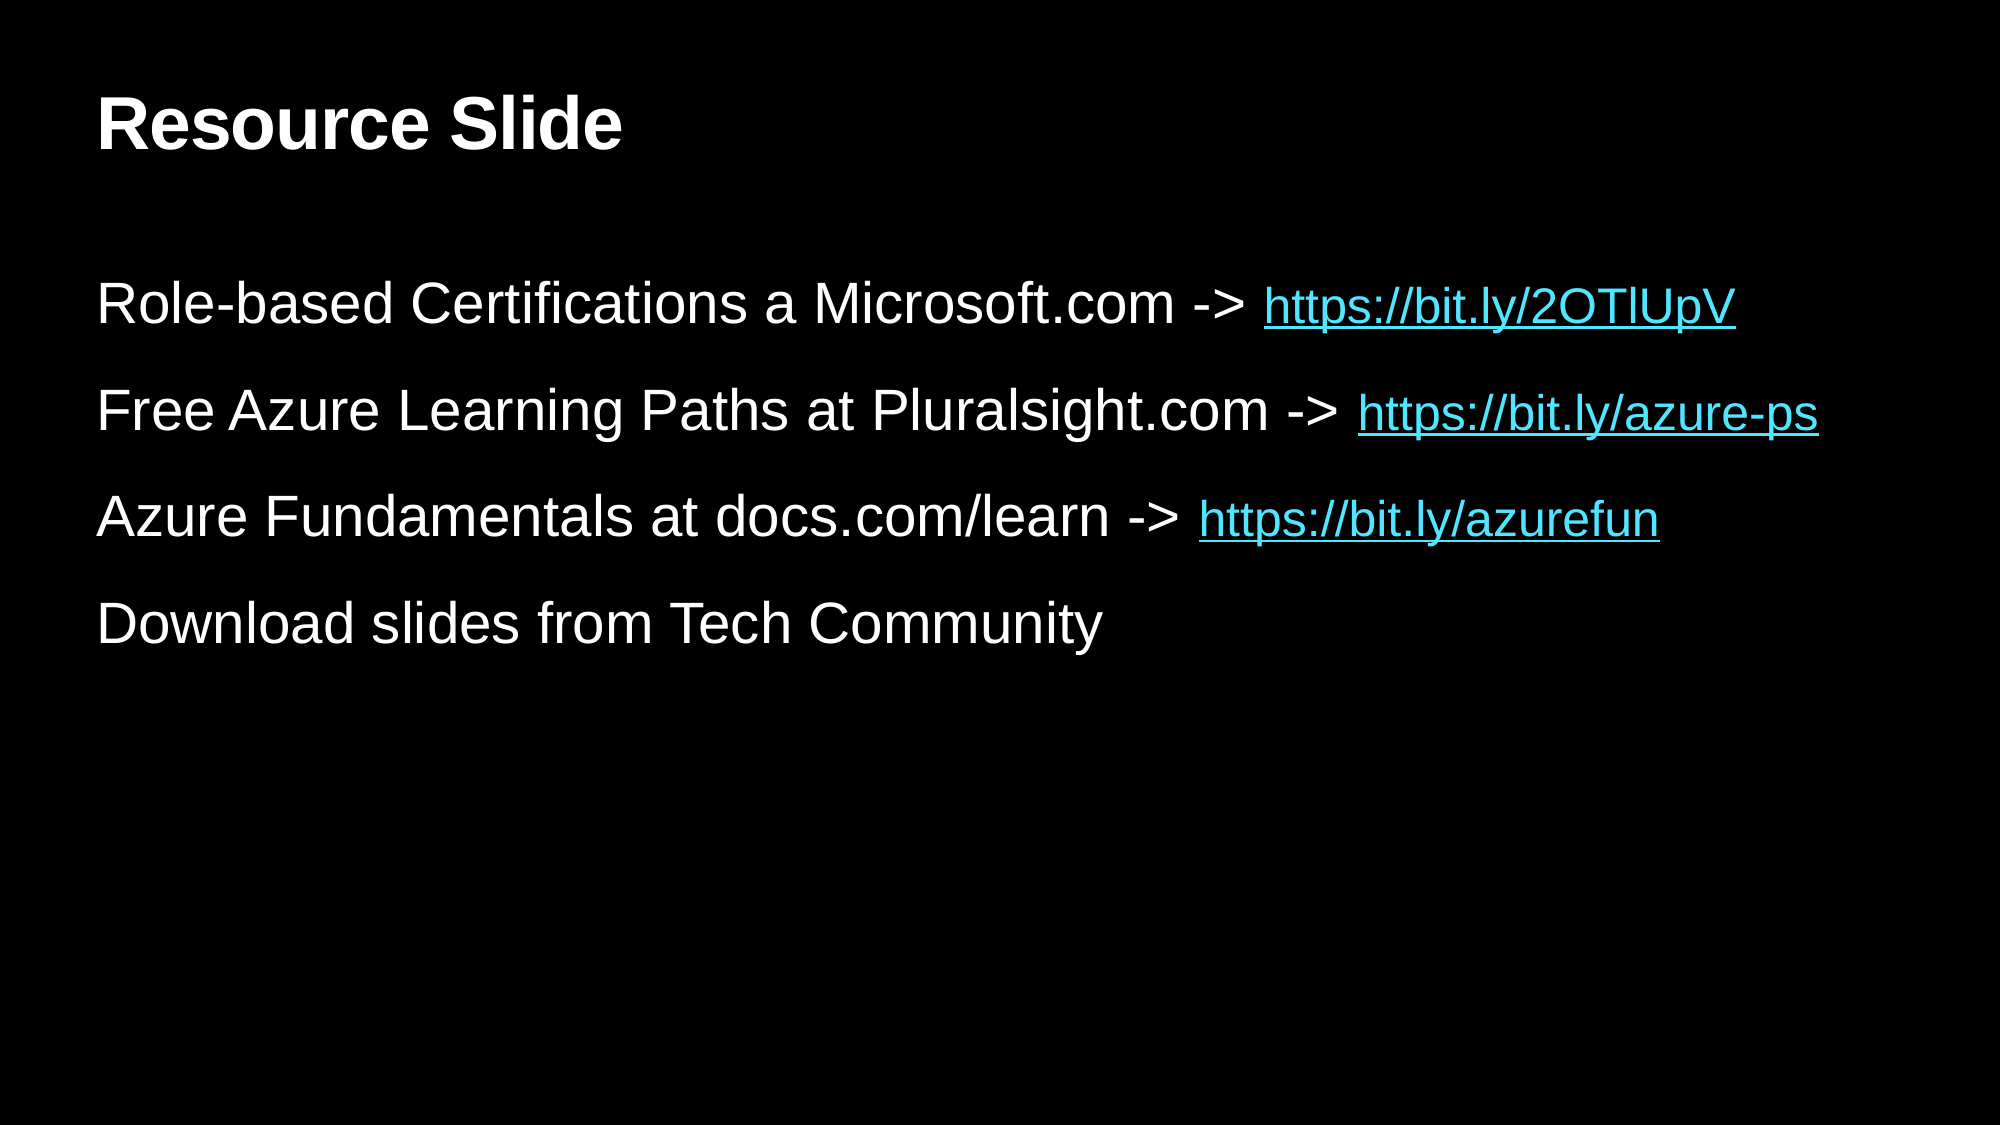

# Resource Slide
Role-based Certifications a Microsoft.com -> https://bit.ly/2OTlUpV
Free Azure Learning Paths at Pluralsight.com -> https://bit.ly/azure-ps
Azure Fundamentals at docs.com/learn -> https://bit.ly/azurefun
Download slides from Tech Community